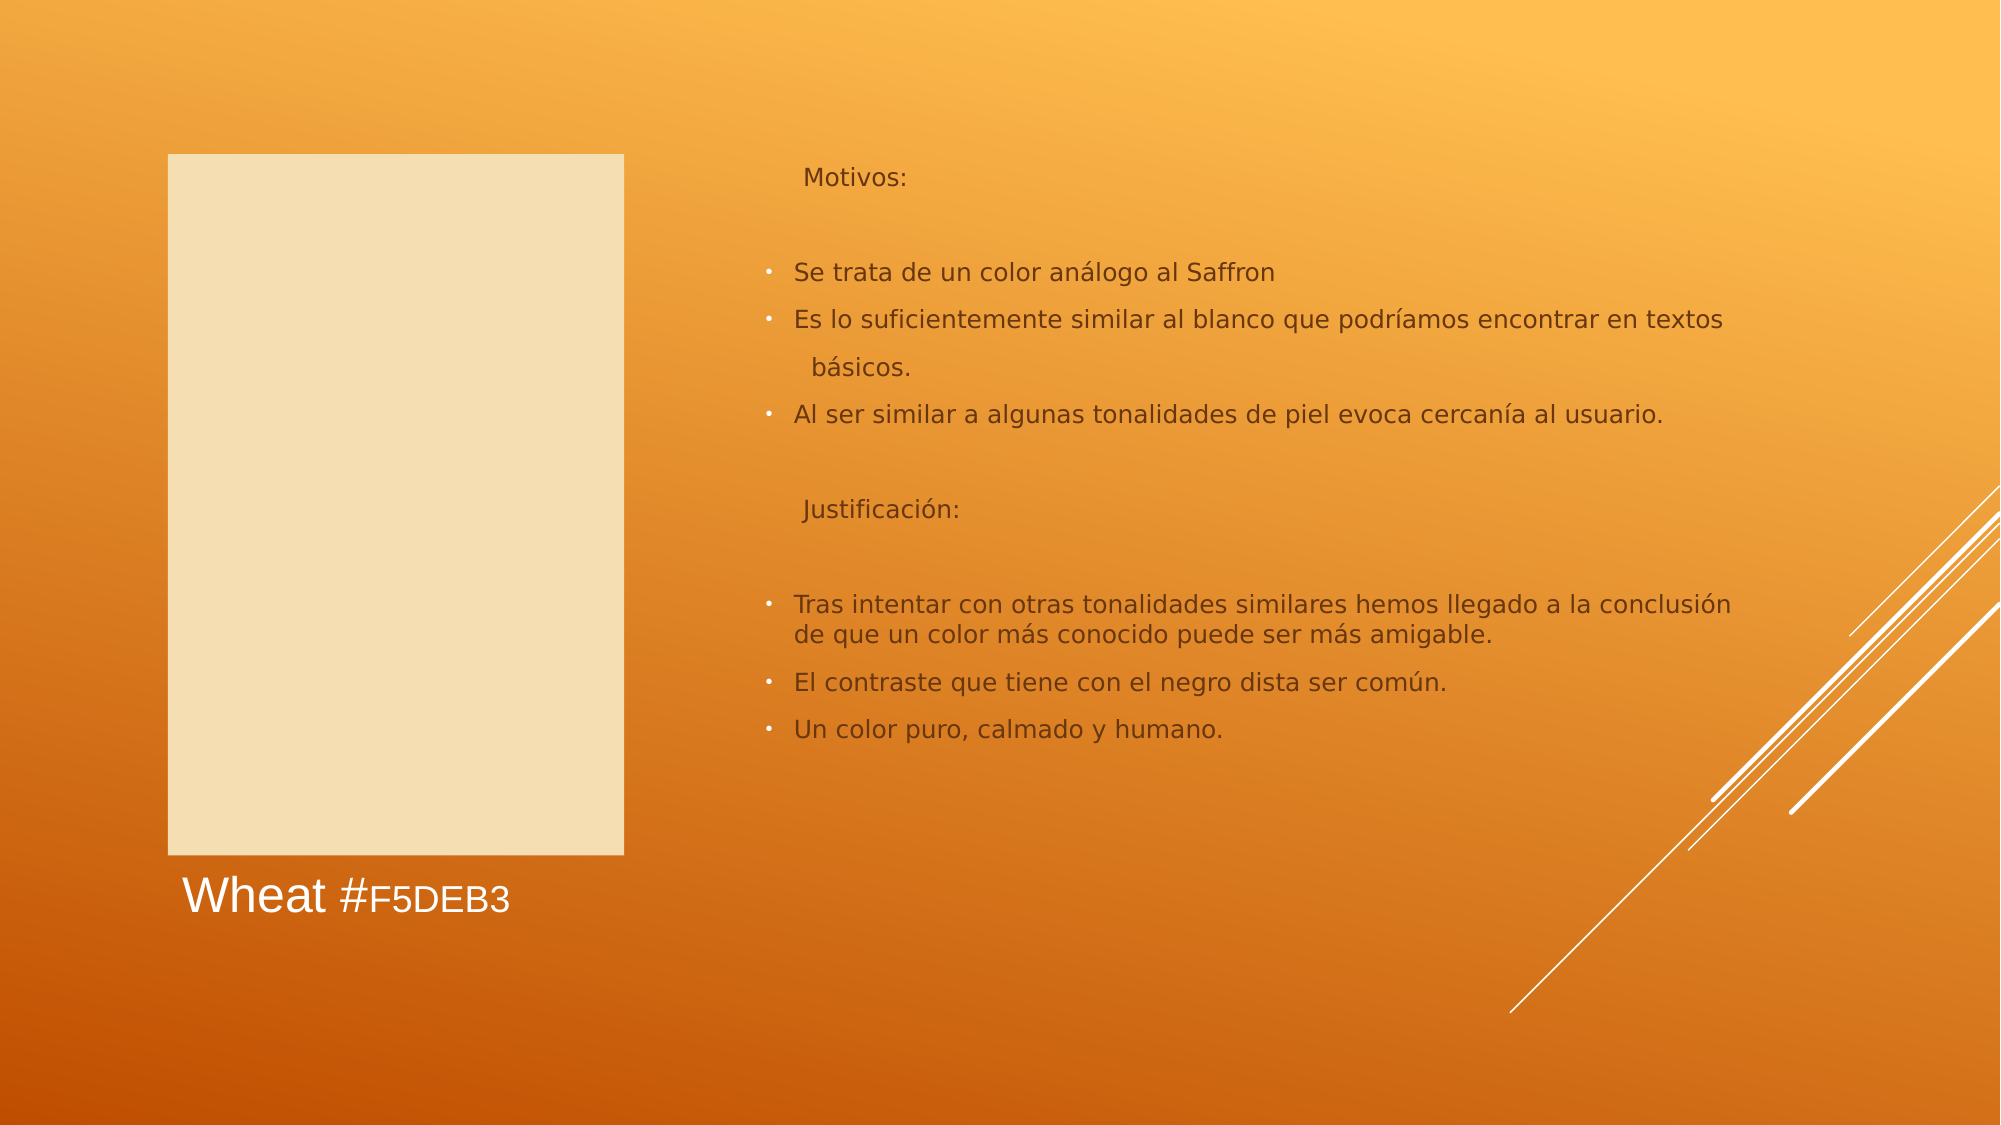

# Motivos:

Se trata de un color análogo al Saffron
Es lo suficientemente similar al blanco que podríamos encontrar en textos
 básicos.
Al ser similar a algunas tonalidades de piel evoca cercanía al usuario.

Justificación:

Tras intentar con otras tonalidades similares hemos llegado a la conclusión de que un color más conocido puede ser más amigable.
El contraste que tiene con el negro dista ser común.
Un color puro, calmado y humano.
Wheat #F5DEB3